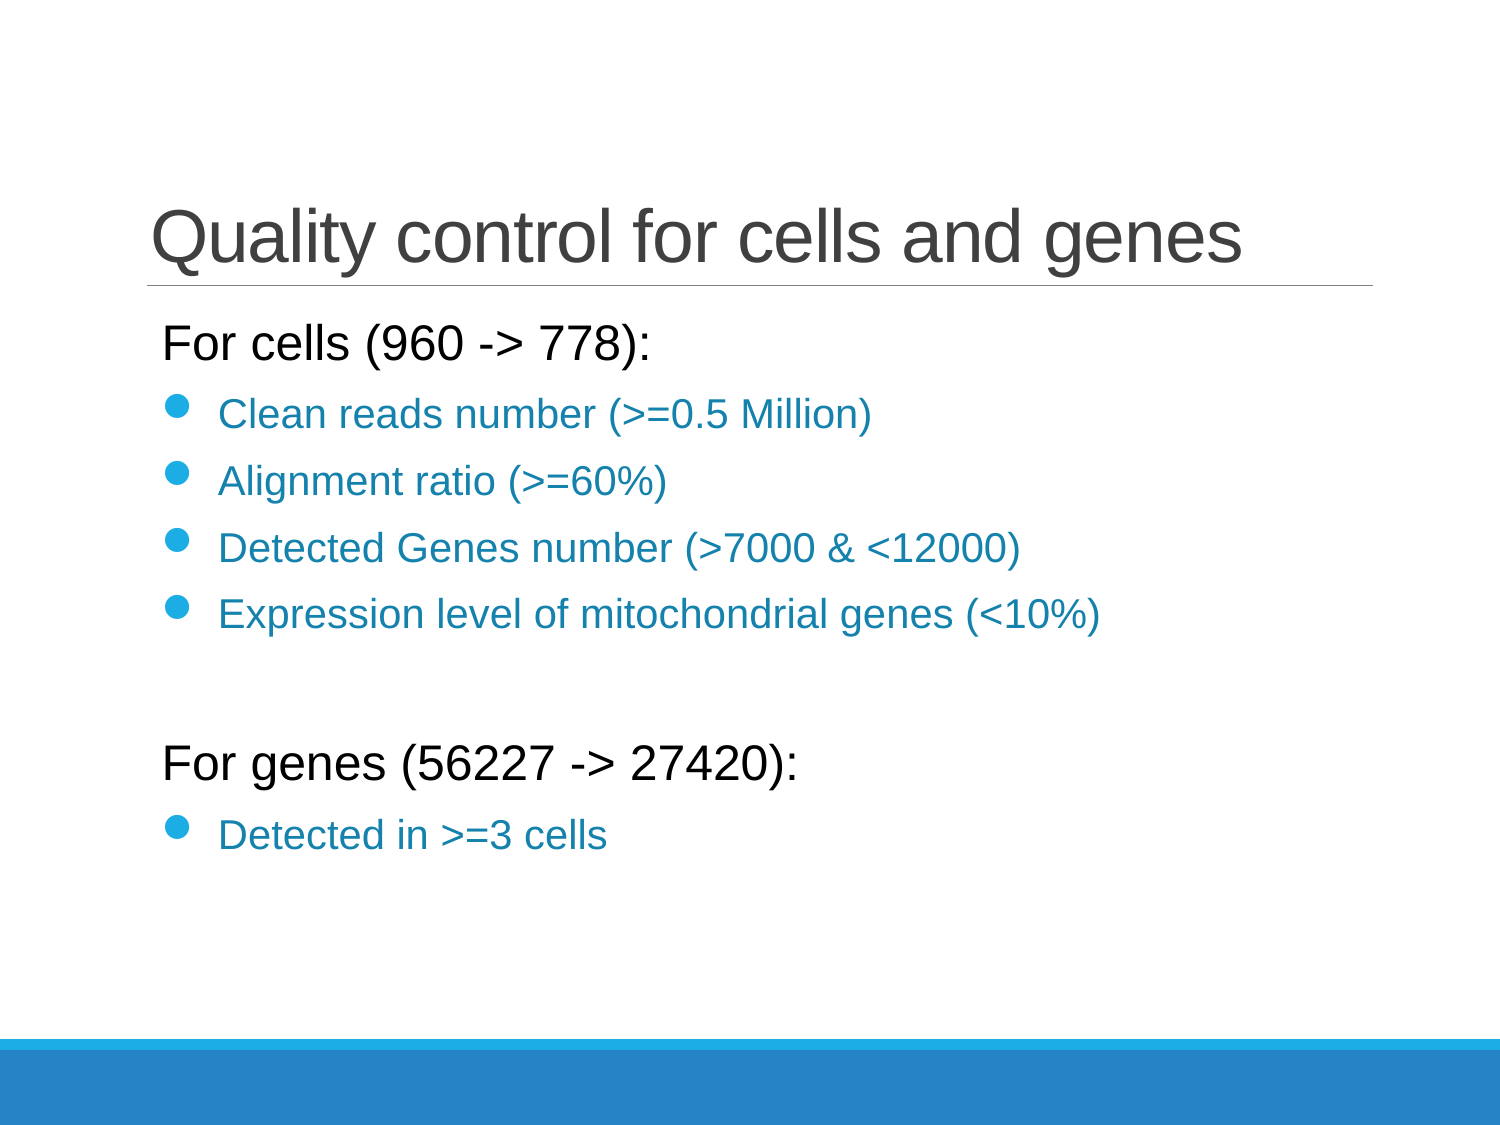

# Quality control for cells and genes
For cells (960 -> 778):
Clean reads number (>=0.5 Million)
Alignment ratio (>=60%)
Detected Genes number (>7000 & <12000)
Expression level of mitochondrial genes (<10%)

For genes (56227 -> 27420):
Detected in >=3 cells